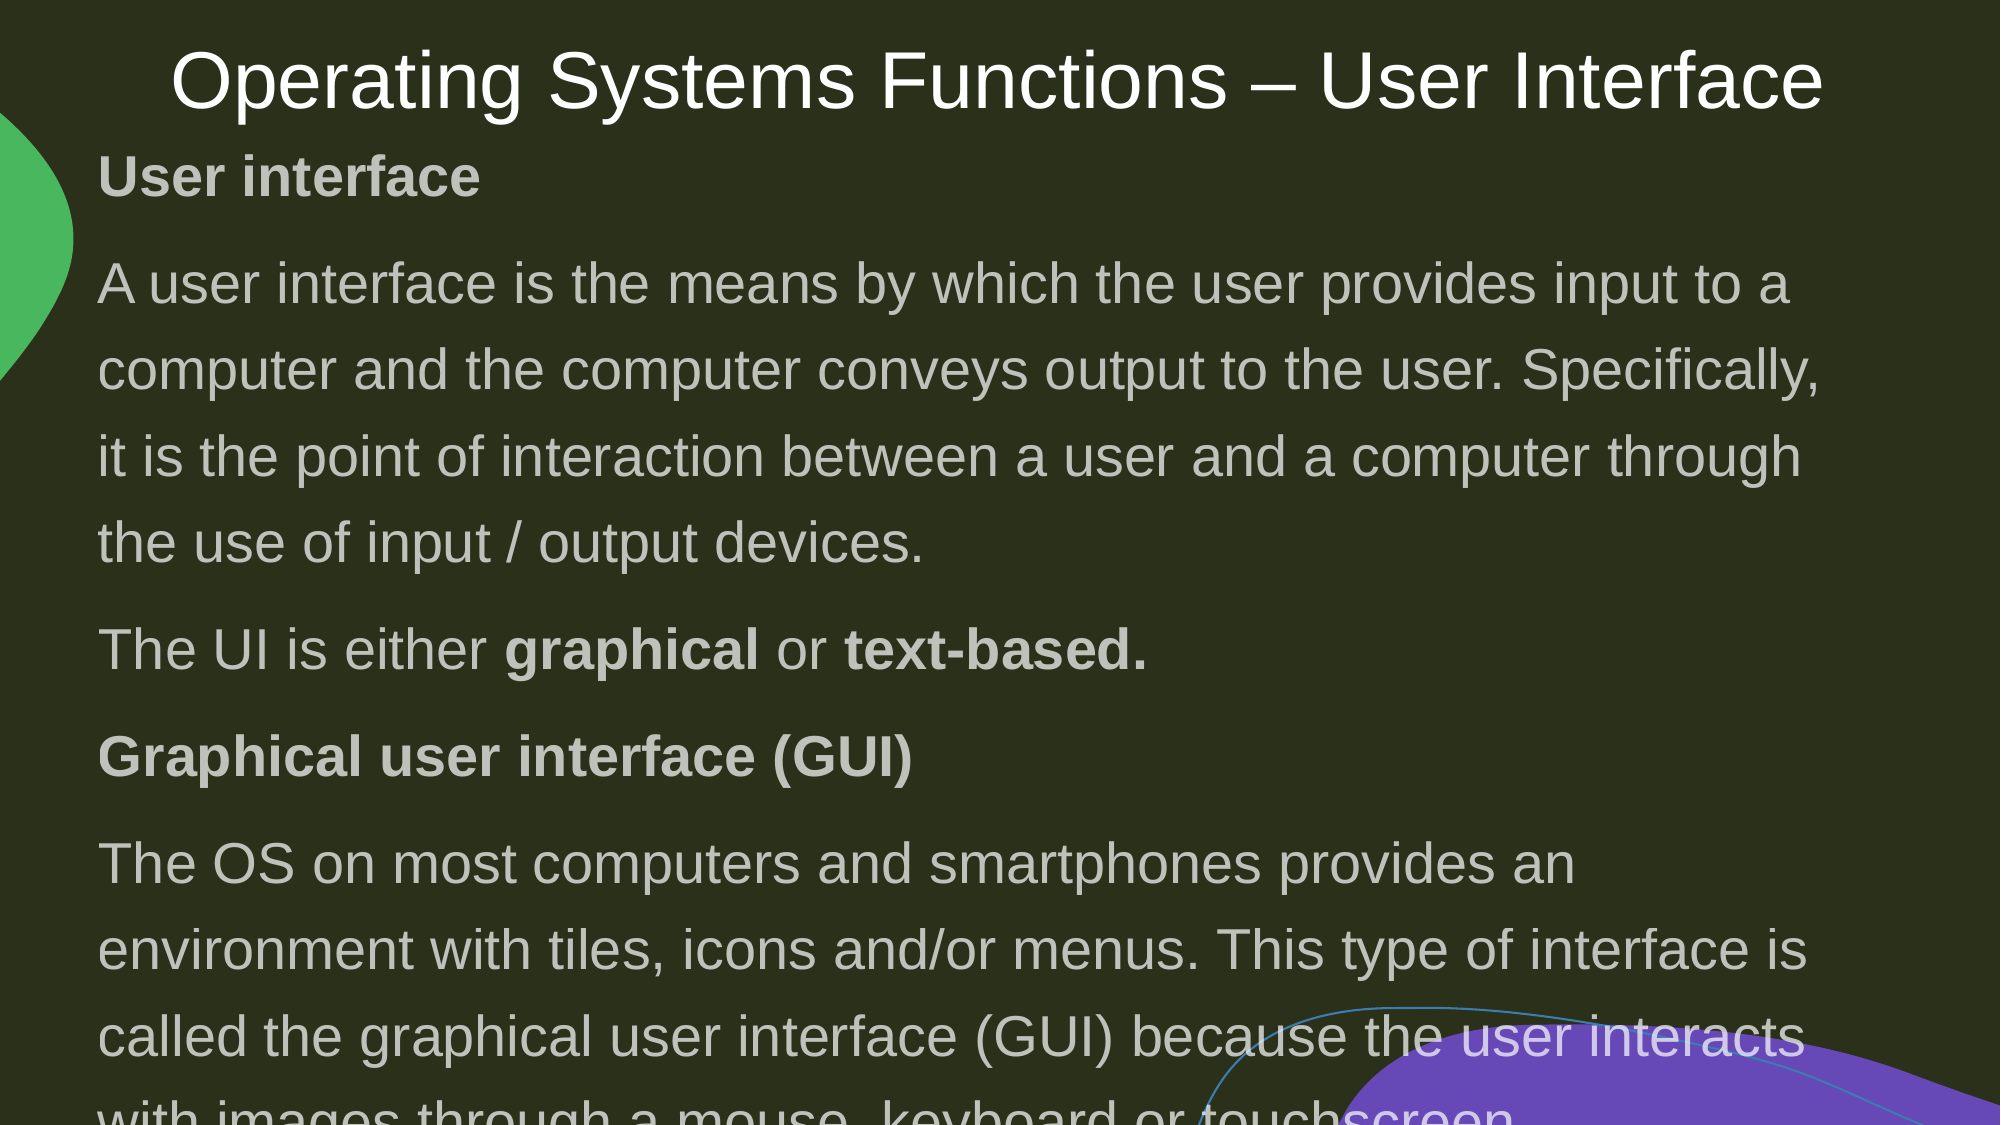

# Operating Systems Functions – User Interface
User interface
A user interface is the means by which the user provides input to a computer and the computer conveys output to the user. Specifically, it is the point of interaction between a user and a computer through the use of input / output devices.
The UI is either graphical or text-based.
Graphical user interface (GUI)
The OS on most computers and smartphones provides an environment with tiles, icons and/or menus. This type of interface is called the graphical user interface (GUI) because the user interacts with images through a mouse, keyboard or touchscreen.